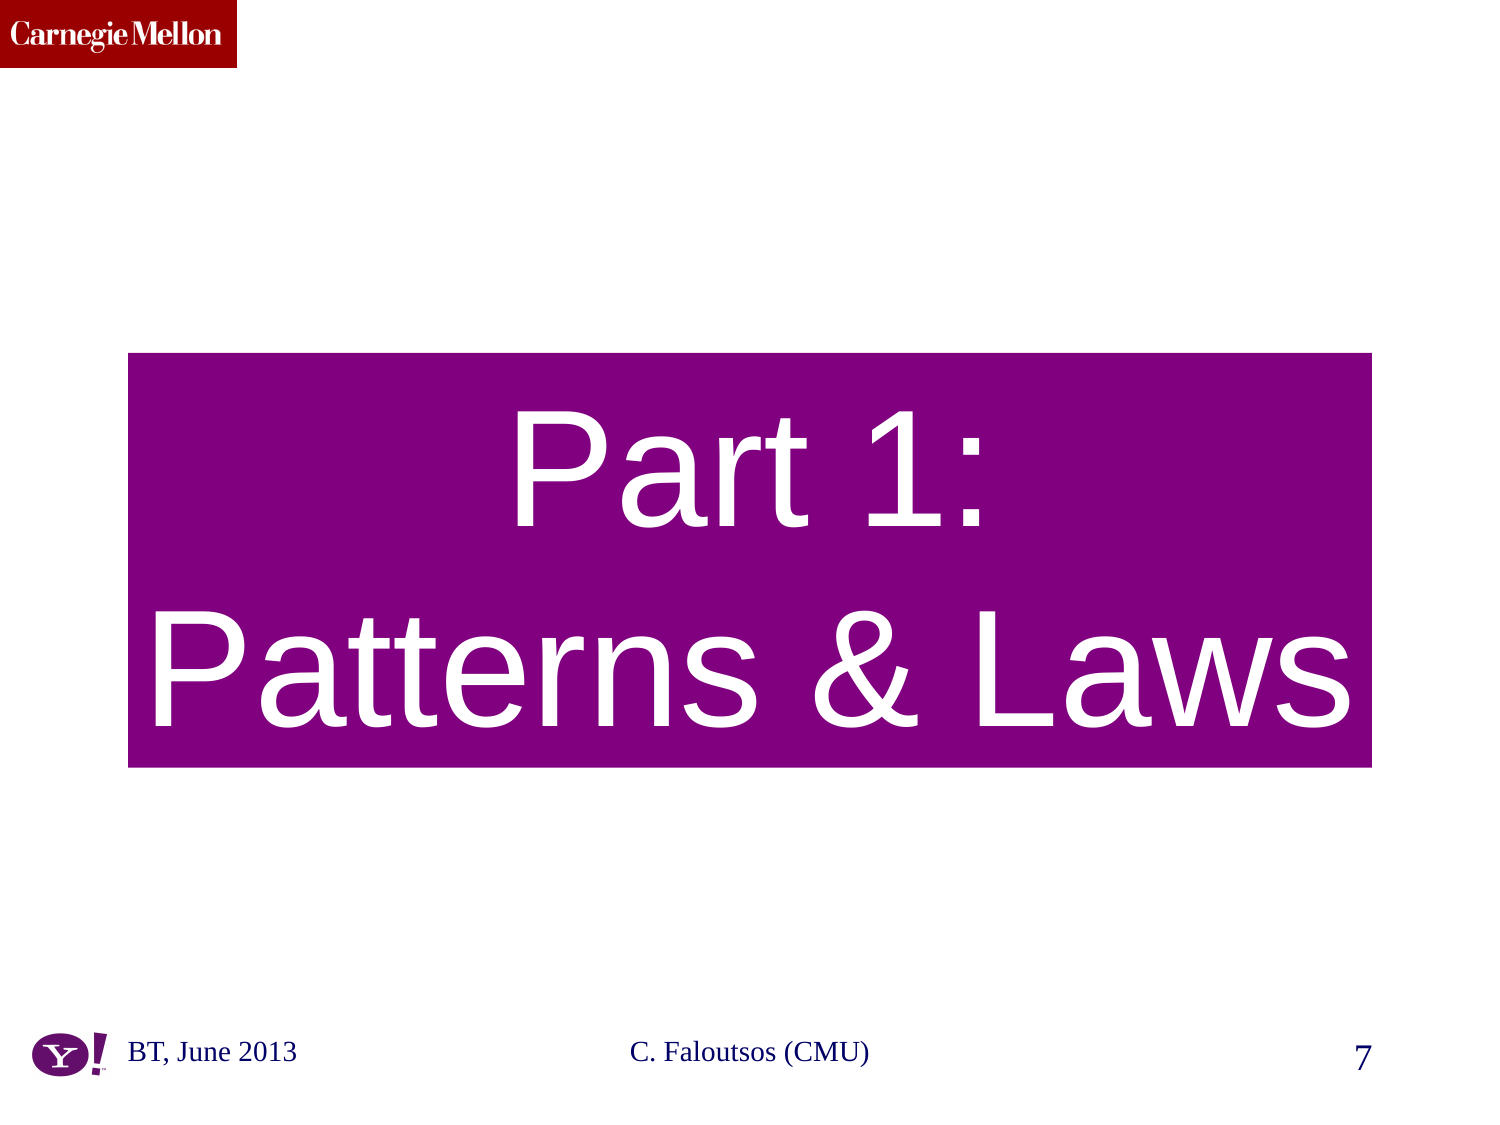

#

Part 1:
Patterns & Laws
BT, June 2013
C. Faloutsos (CMU)
7